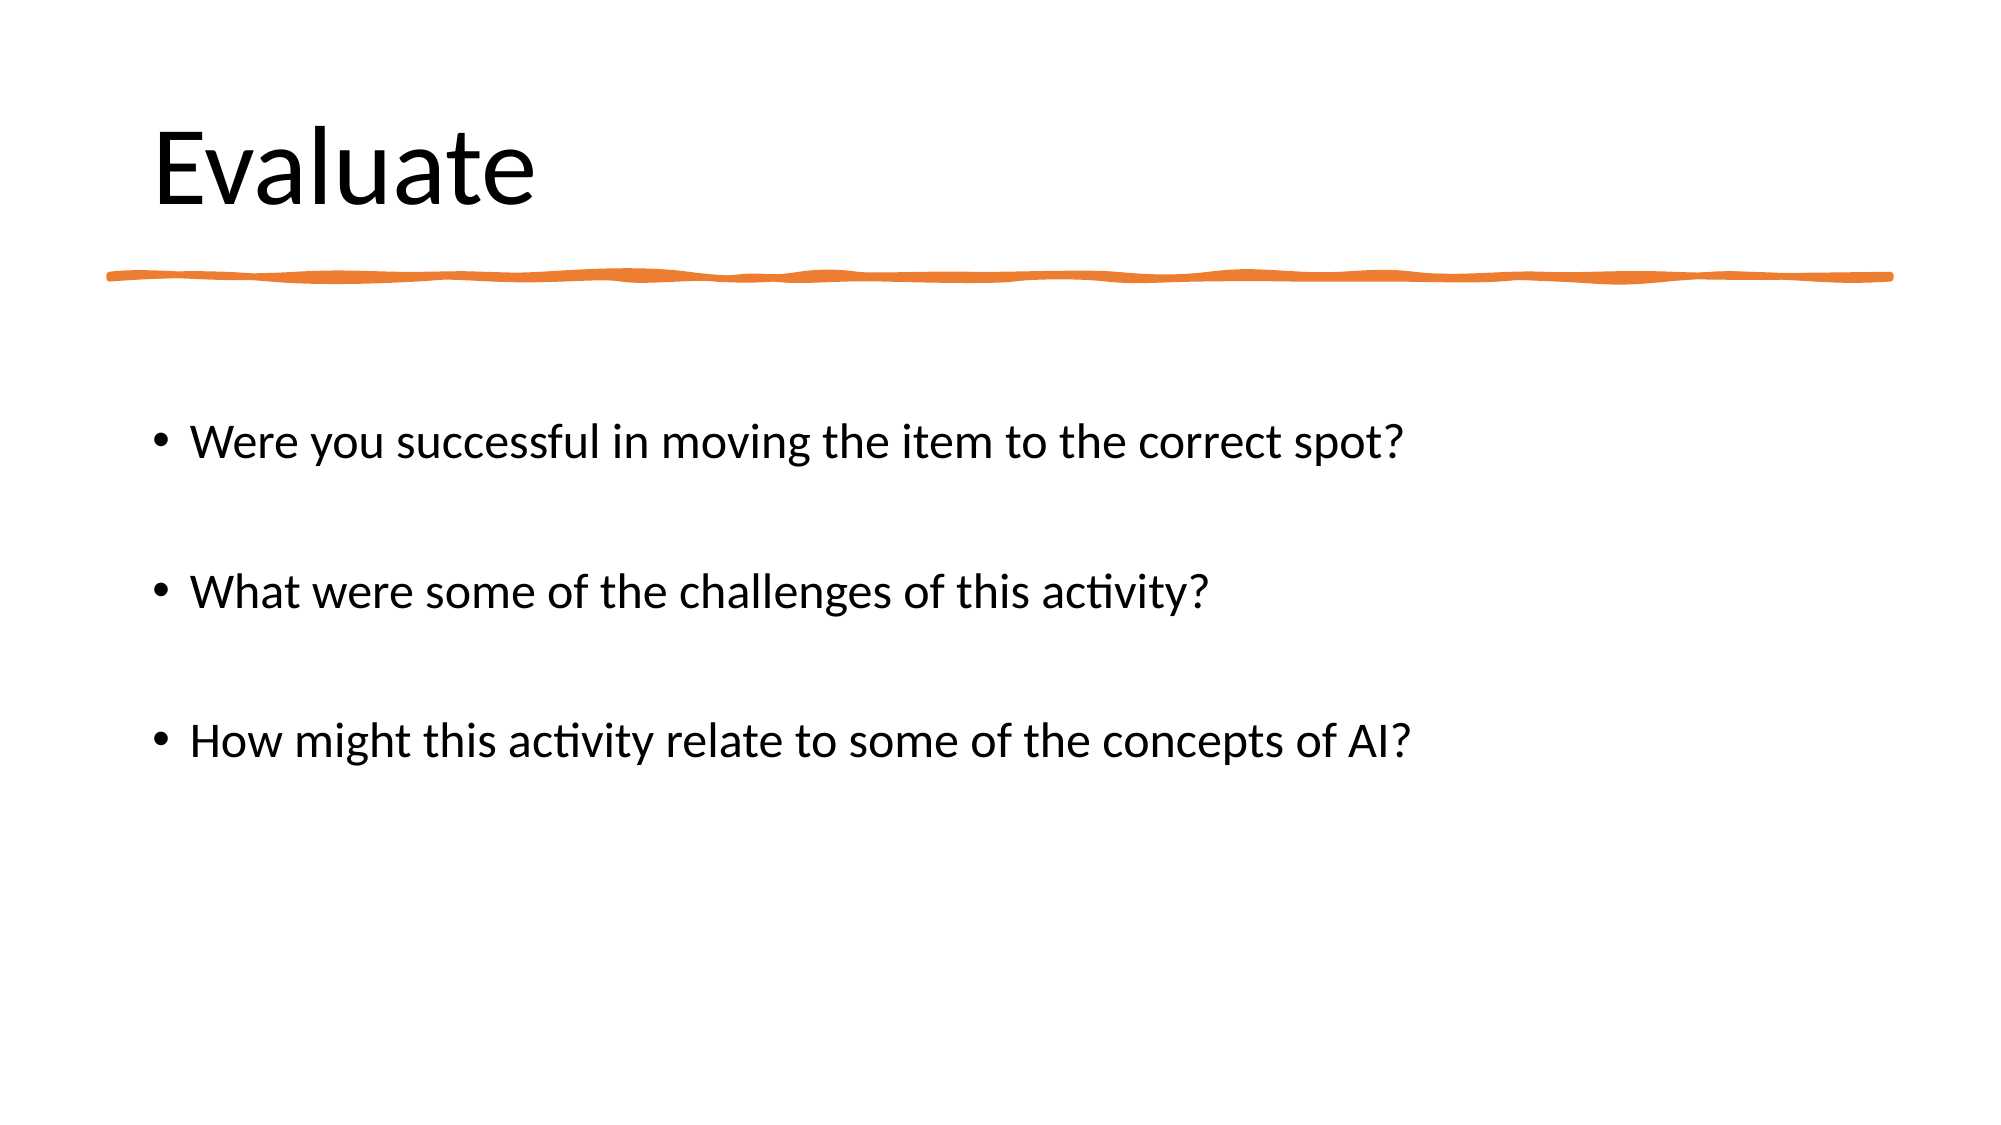

# Evaluate

Were you successful in moving the item to the correct spot?

What were some of the challenges of this activity?

How might this activity relate to some of the concepts of AI?